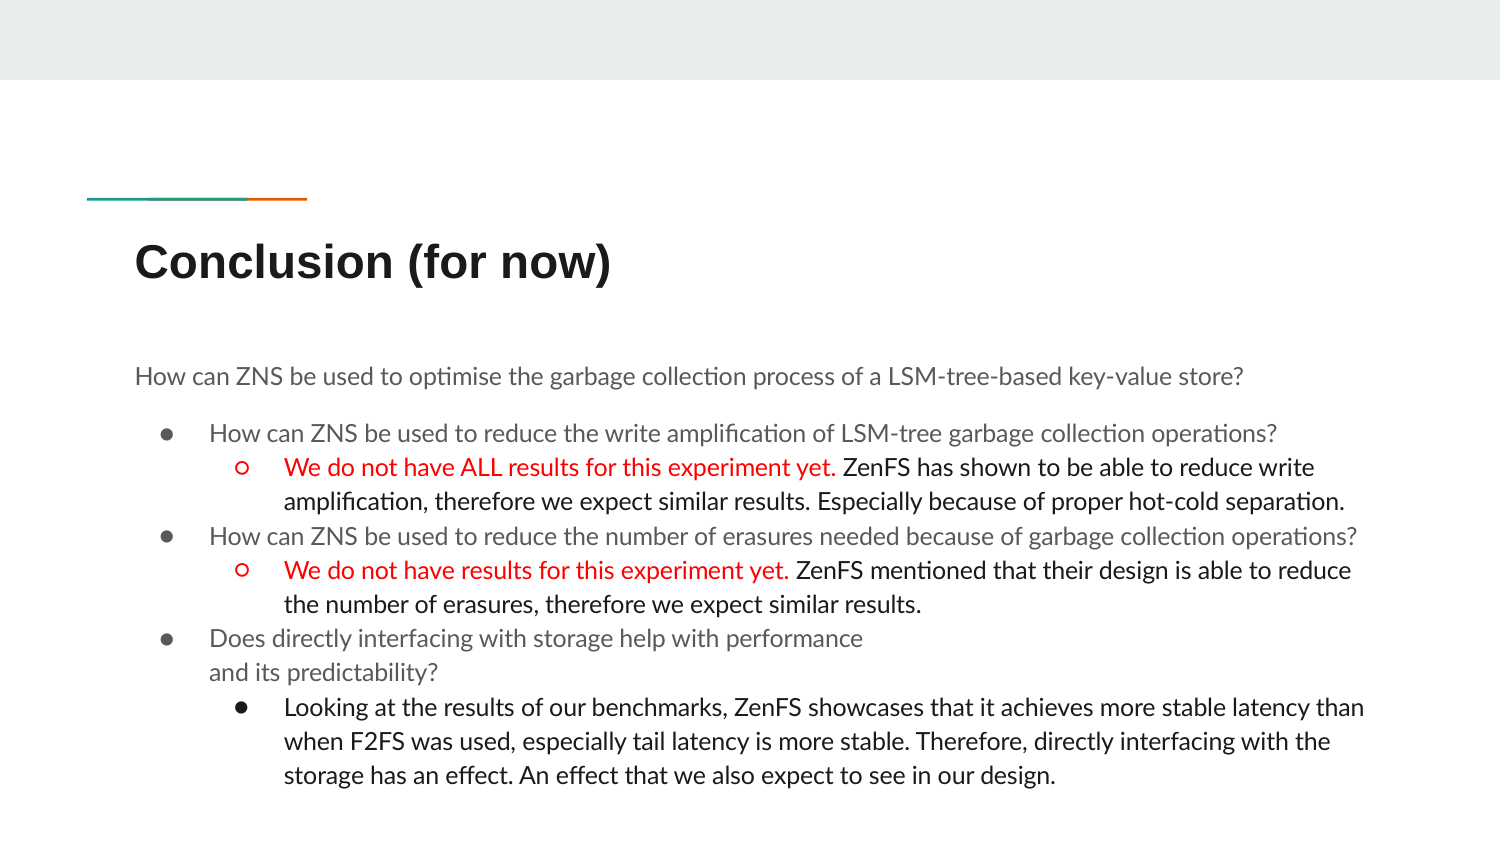

# Conclusion (for now)
How can ZNS be used to optimise the garbage collection process of a LSM-tree-based key-value store?
How can ZNS be used to reduce the write amplification of LSM-tree garbage collection operations?
We do not have ALL results for this experiment yet. ZenFS has shown to be able to reduce write amplification, therefore we expect similar results. Especially because of proper hot-cold separation.
How can ZNS be used to reduce the number of erasures needed because of garbage collection operations?
We do not have results for this experiment yet. ZenFS mentioned that their design is able to reduce the number of erasures, therefore we expect similar results.
Does directly interfacing with storage help with performance
and its predictability?
Looking at the results of our benchmarks, ZenFS showcases that it achieves more stable latency than when F2FS was used, especially tail latency is more stable. Therefore, directly interfacing with the storage has an effect. An effect that we also expect to see in our design.